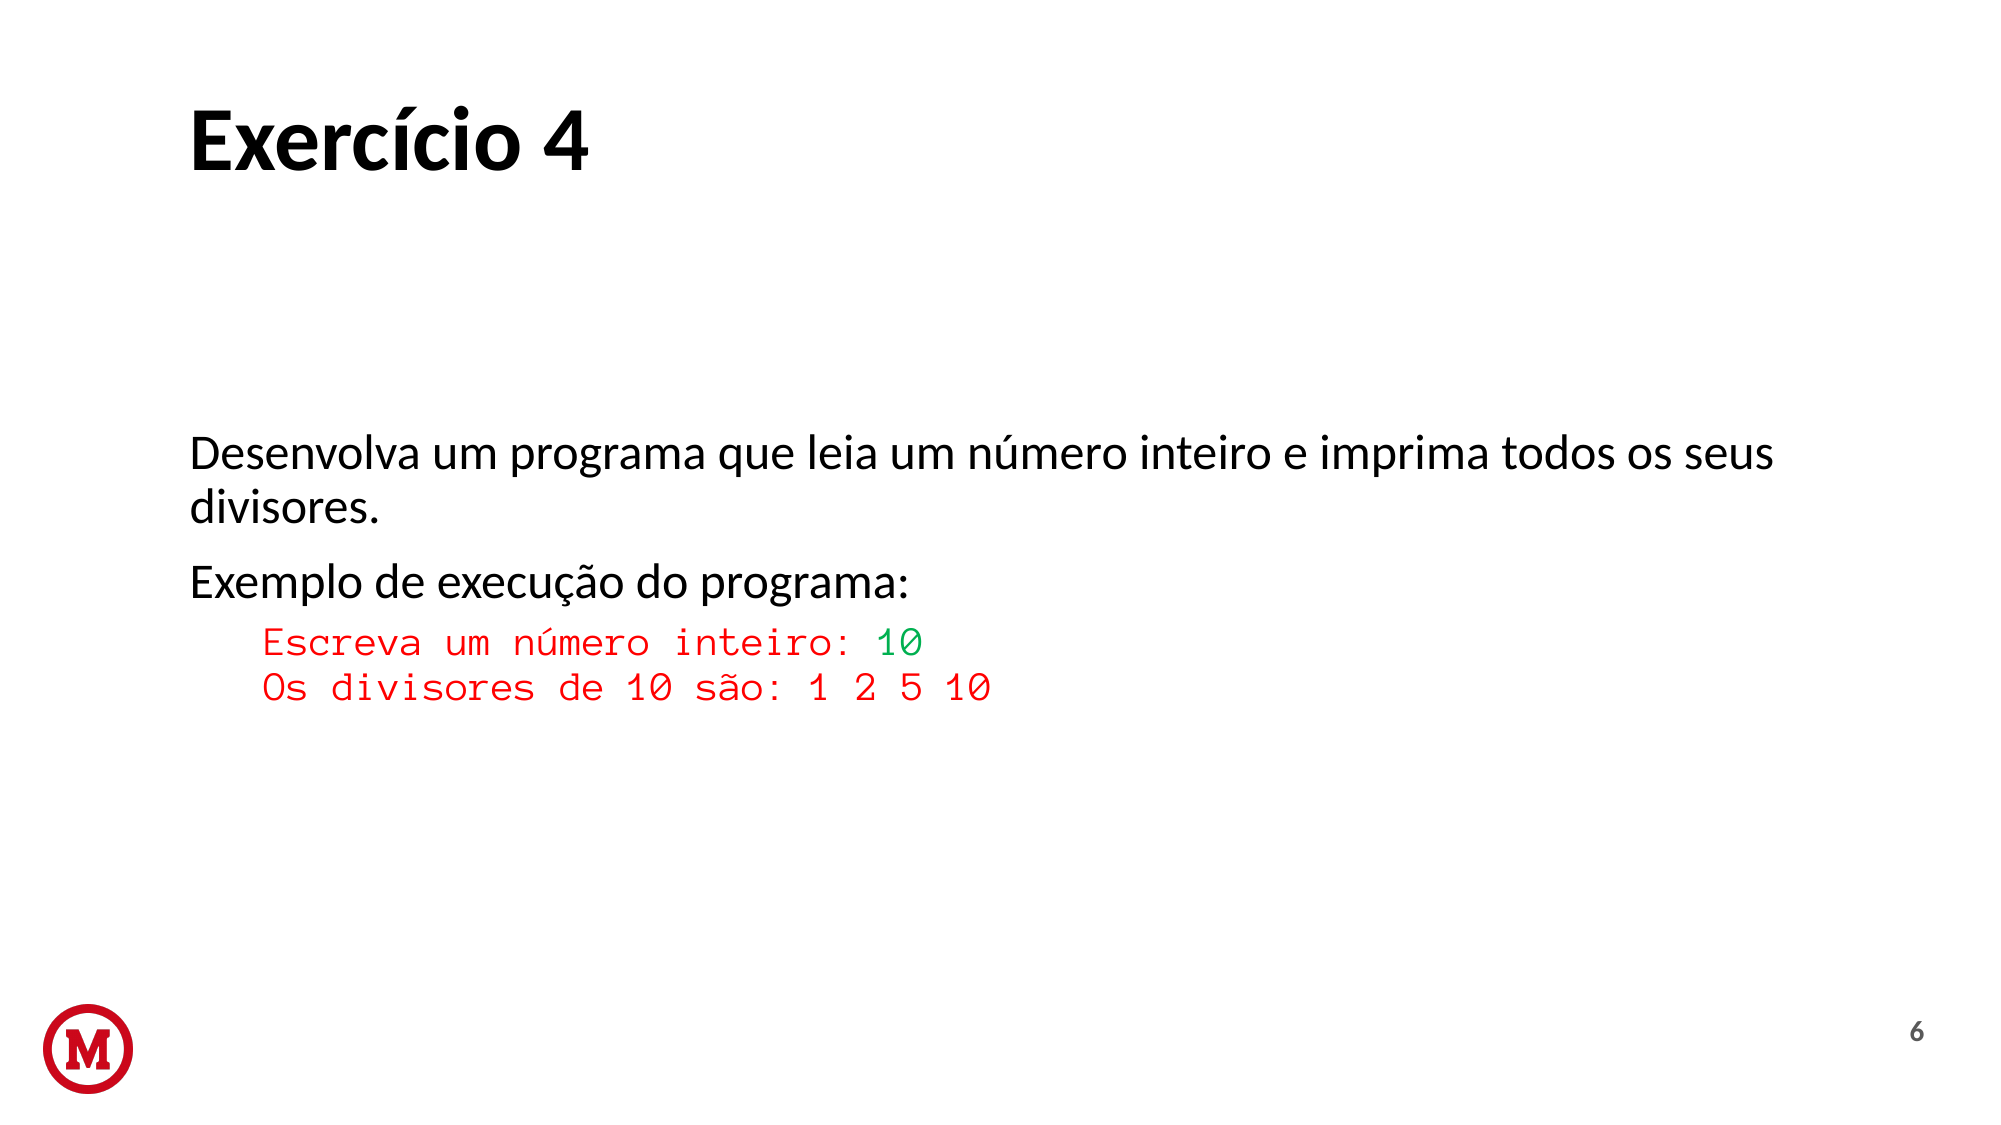

# Exercício 4
Desenvolva um programa que leia um número inteiro e imprima todos os seus divisores.
Exemplo de execução do programa:
Escreva um número inteiro: 10
Os divisores de 10 são: 1 2 5 10

6